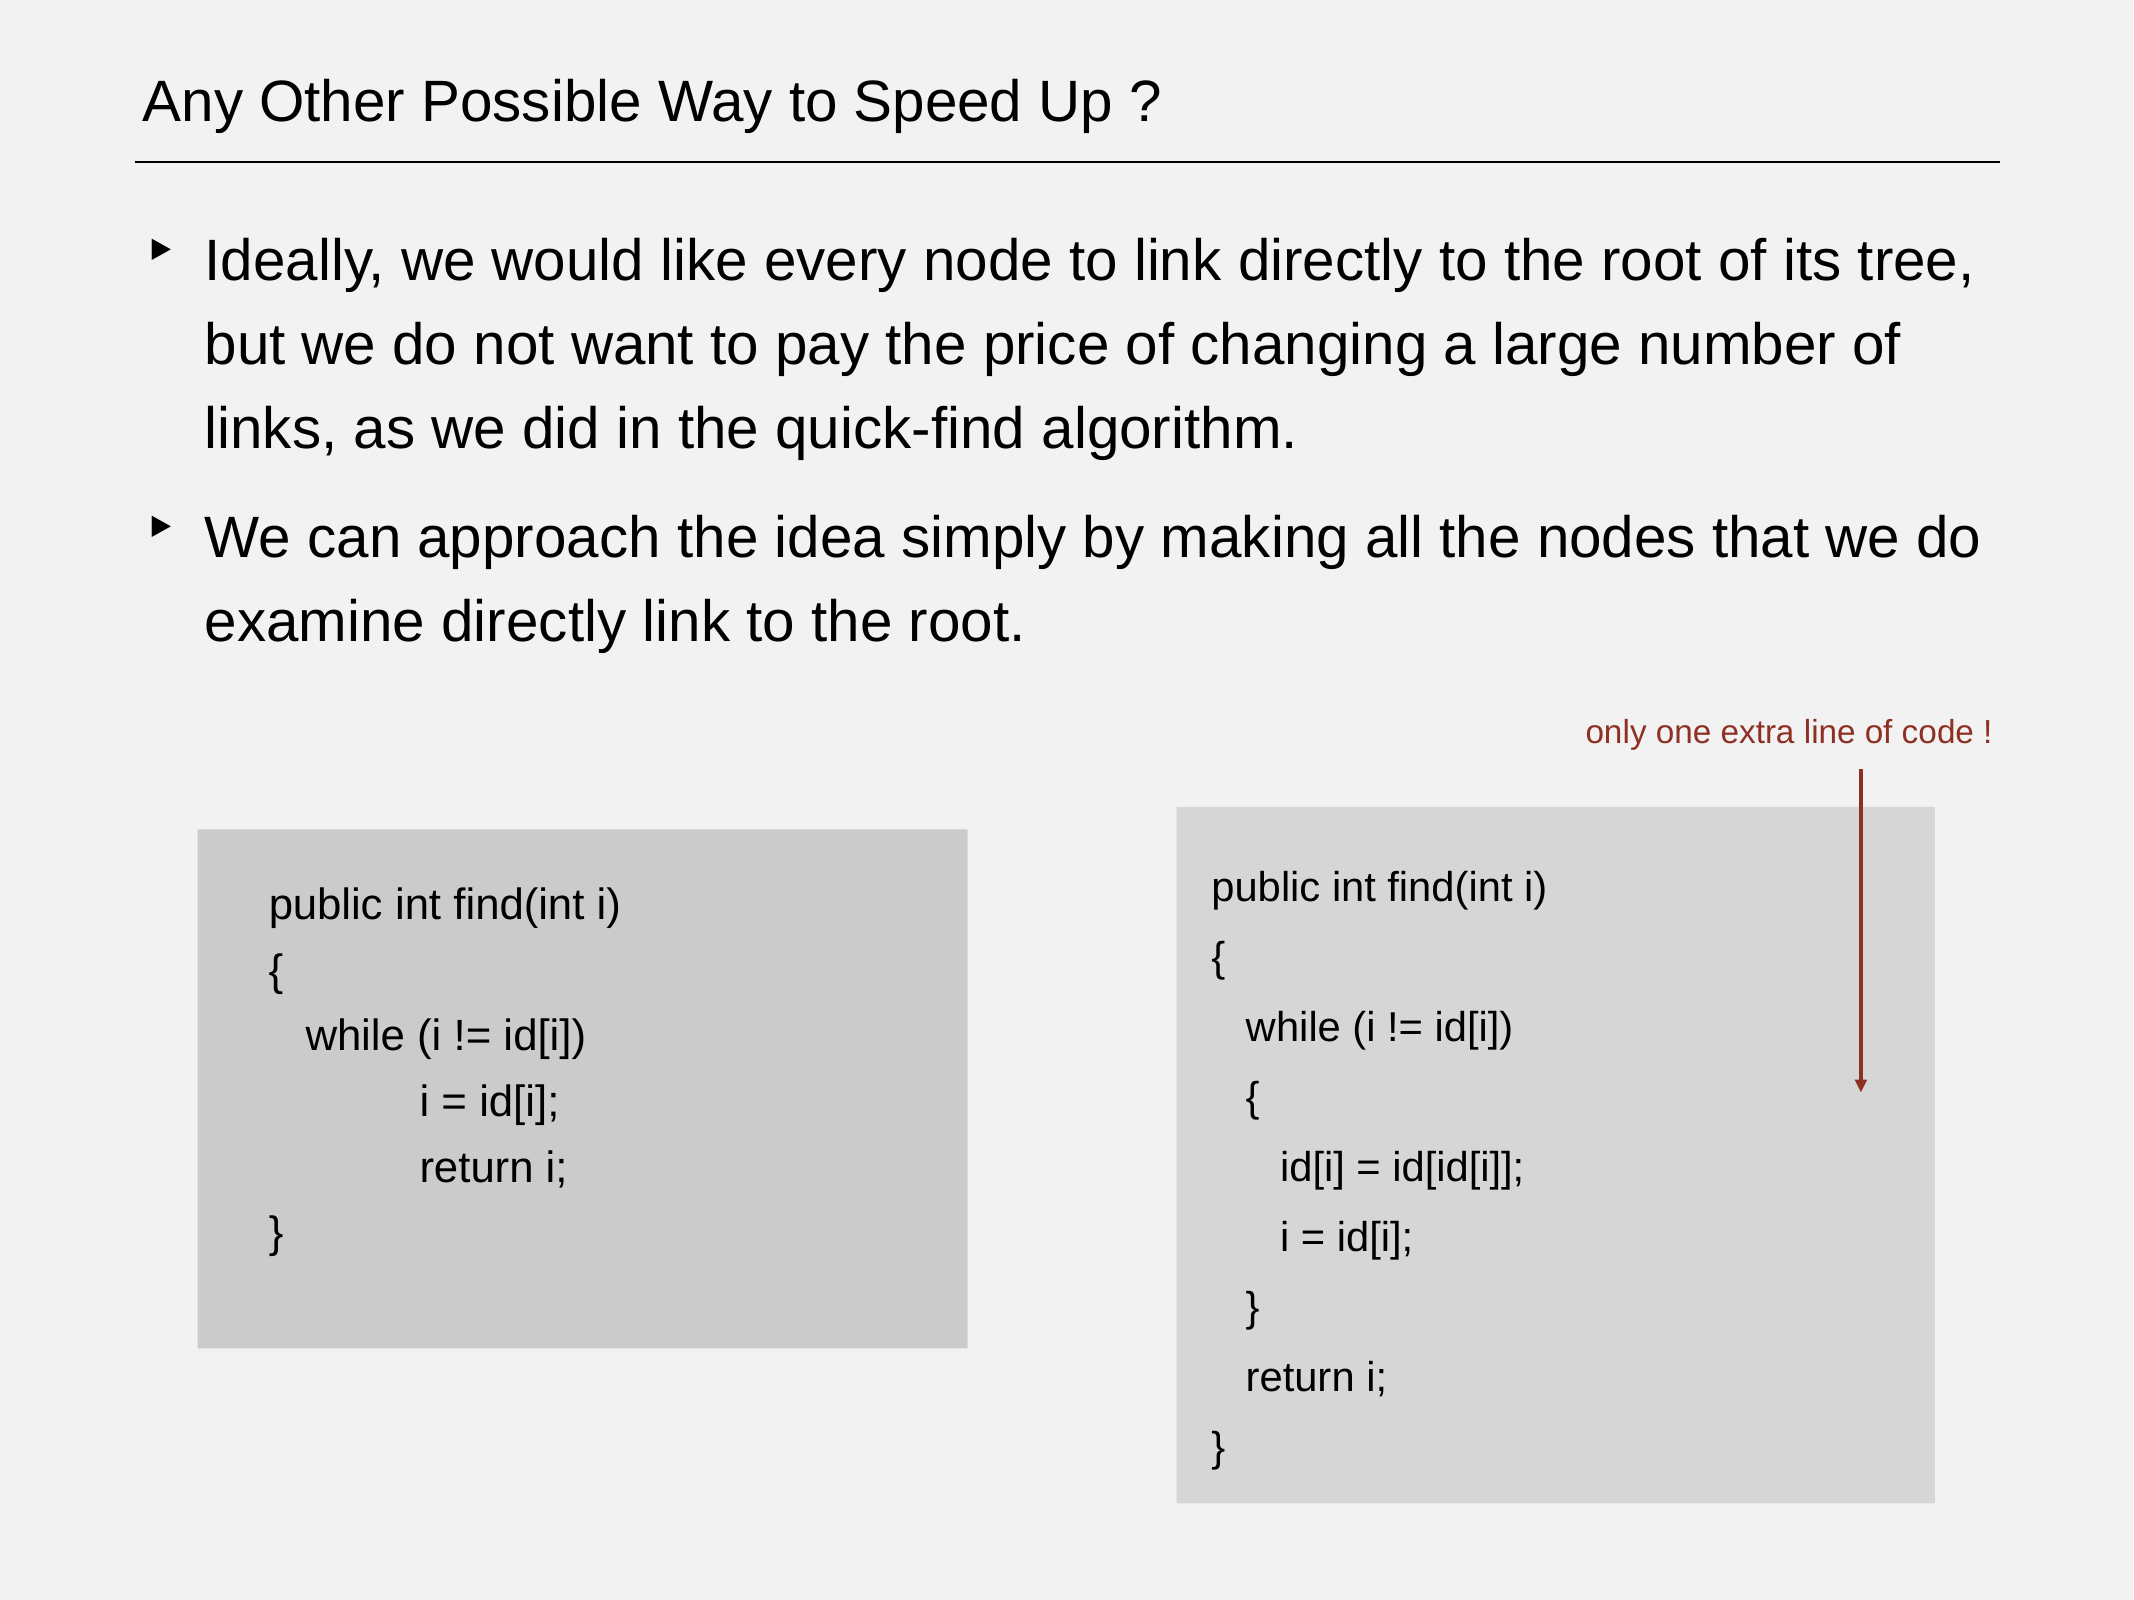

# Any Other Possible Way to Speed Up ?
Ideally, we would like every node to link directly to the root of its tree, but we do not want to pay the price of changing a large number of links, as we did in the quick-find algorithm.
We can approach the idea simply by making all the nodes that we do examine directly link to the root.
only one extra line of code !

public int find(int i)
{
   while (i != id[i])
   {
      id[i] = id[id[i]];
      i = id[i];
   }
   return i;
}
   public int find(int i)
   {
      while (i != id[i])
i = id[i];
return i;
   }
117